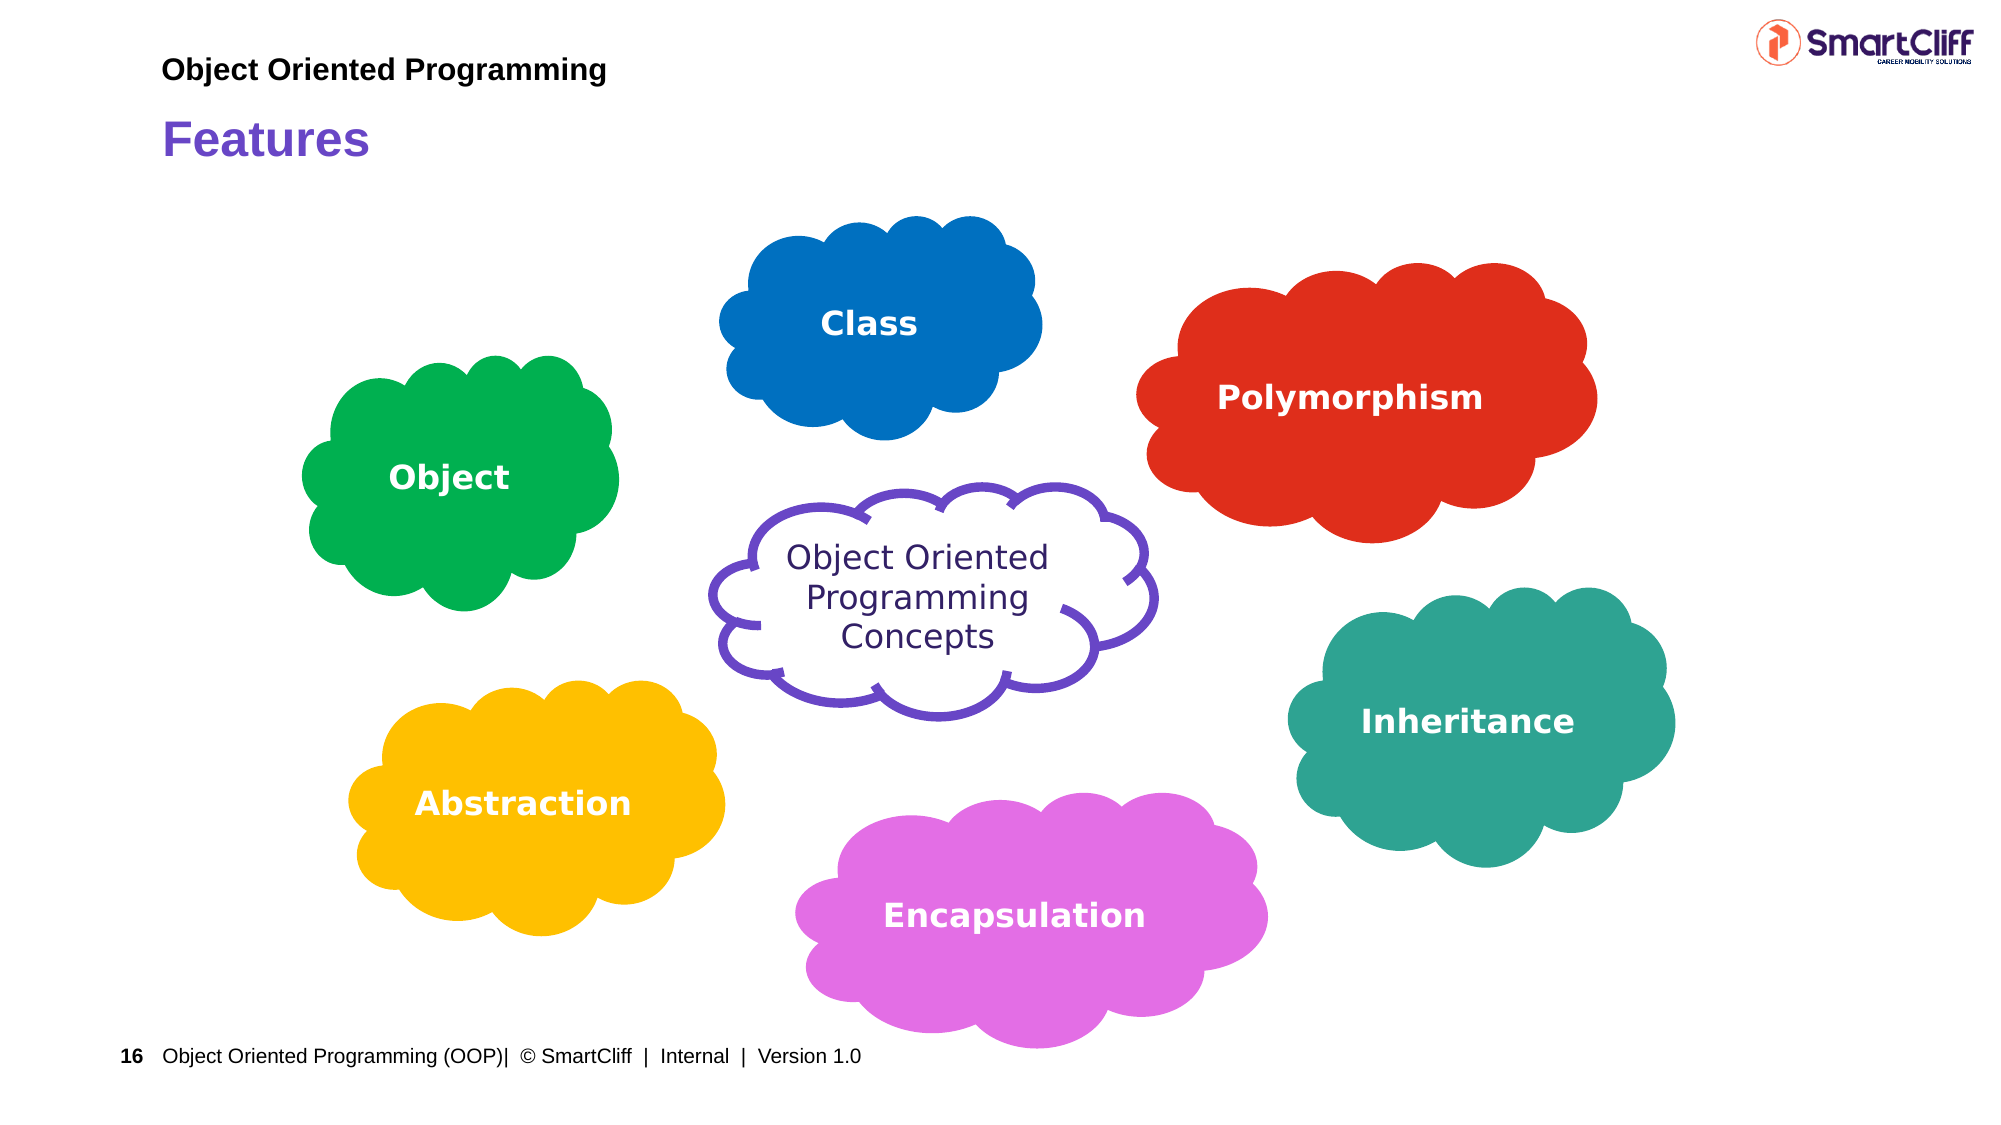

Object Oriented Programming
# Features
Class
Polymorphism
Object
Object Oriented Programming Concepts
Inheritance
Abstraction
Encapsulation
Object Oriented Programming (OOP)|  © SmartCliff  |  Internal  |  Version 1.0
16